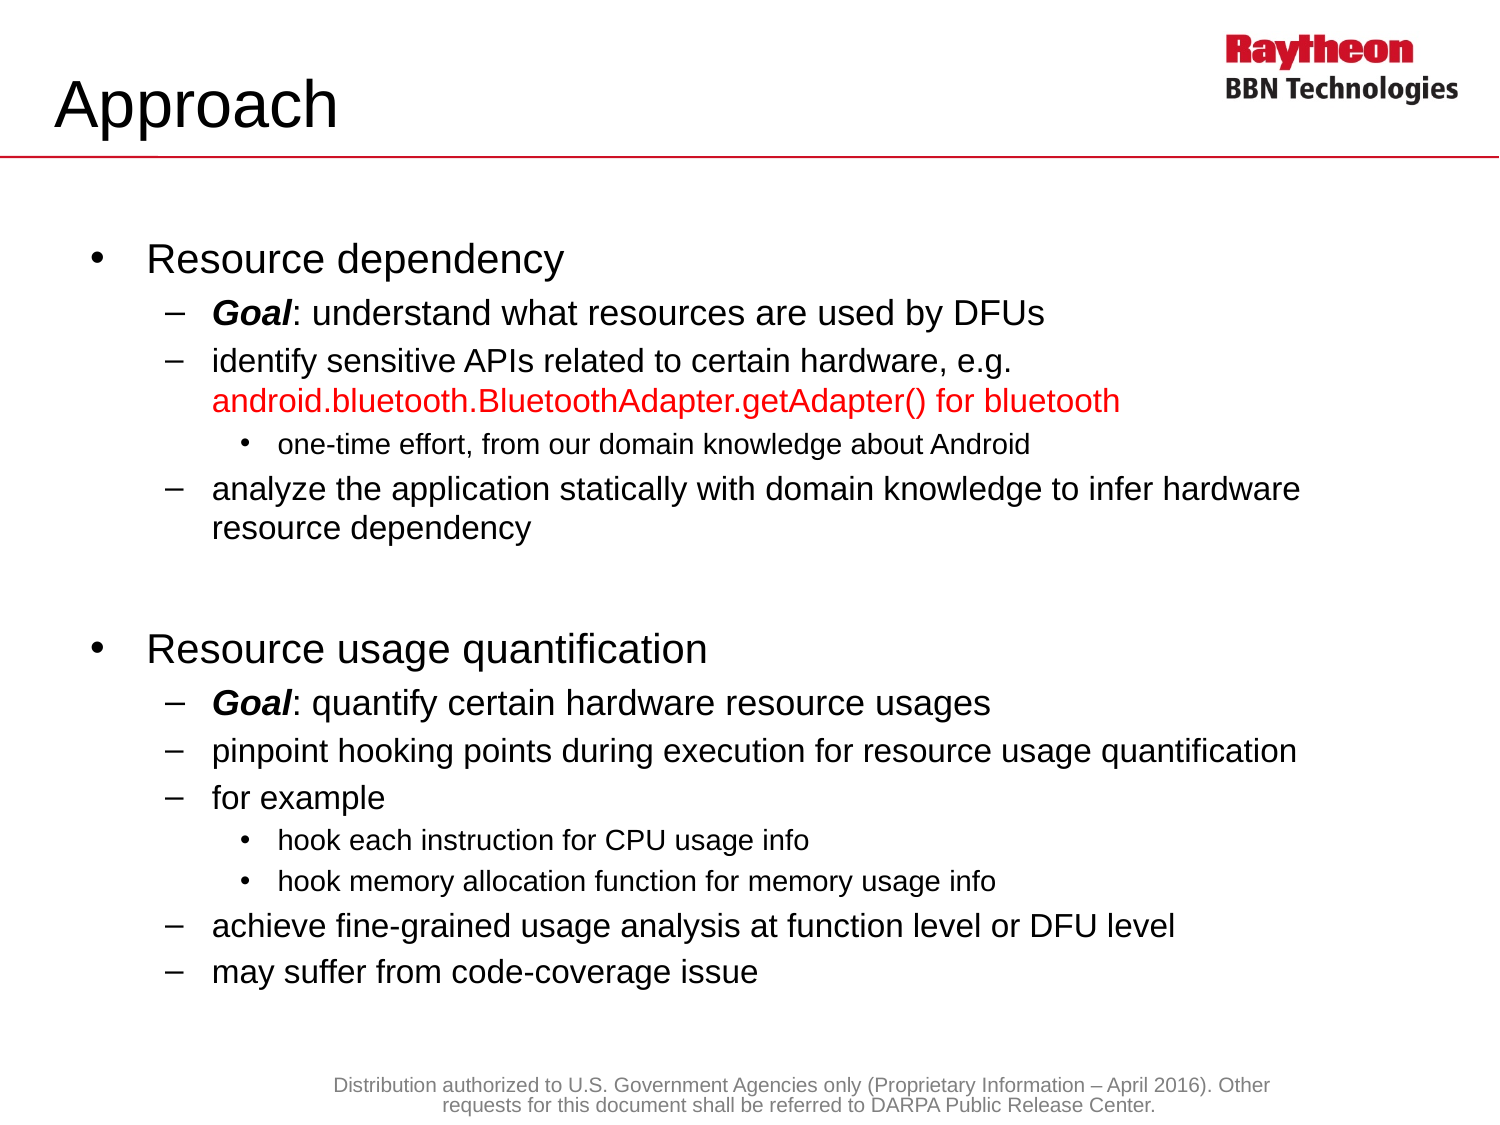

# Approach

Resource dependency
Goal: understand what resources are used by DFUs
identify sensitive APIs related to certain hardware, e.g. android.bluetooth.BluetoothAdapter.getAdapter() for bluetooth
one-time effort, from our domain knowledge about Android
analyze the application statically with domain knowledge to infer hardware resource dependency

Resource usage quantification
Goal: quantify certain hardware resource usages
pinpoint hooking points during execution for resource usage quantification
for example
hook each instruction for CPU usage info
hook memory allocation function for memory usage info
achieve fine-grained usage analysis at function level or DFU level
may suffer from code-coverage issue